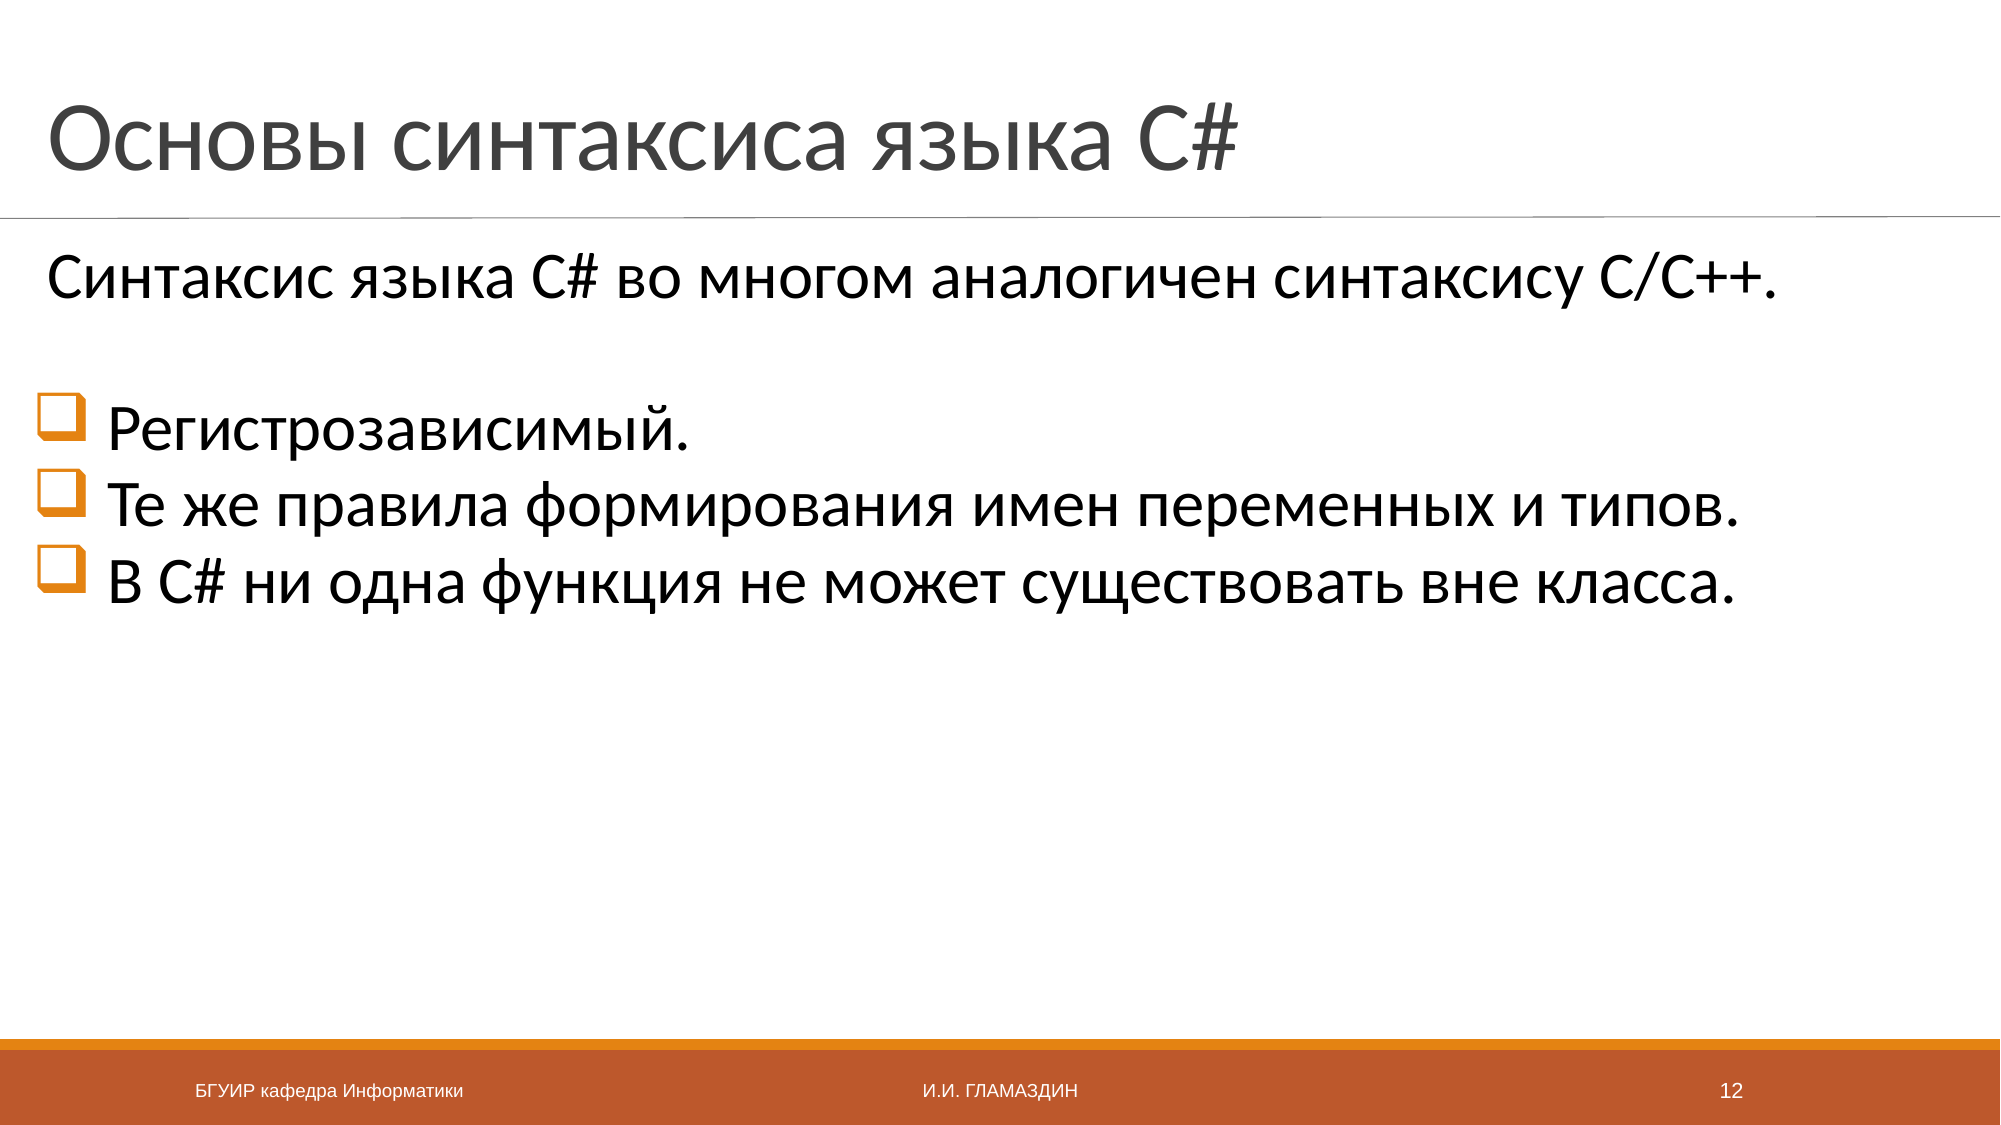

# Основы синтаксиса языка C#
Синтаксис языка C# во многом аналогичен синтаксису С/С++.

Регистрозависимый.
Те же правила формирования имен переменных и типов.
В C# ни одна функция не может существовать вне класса.
БГУИР кафедра Информатики
И.И. Гламаздин
12